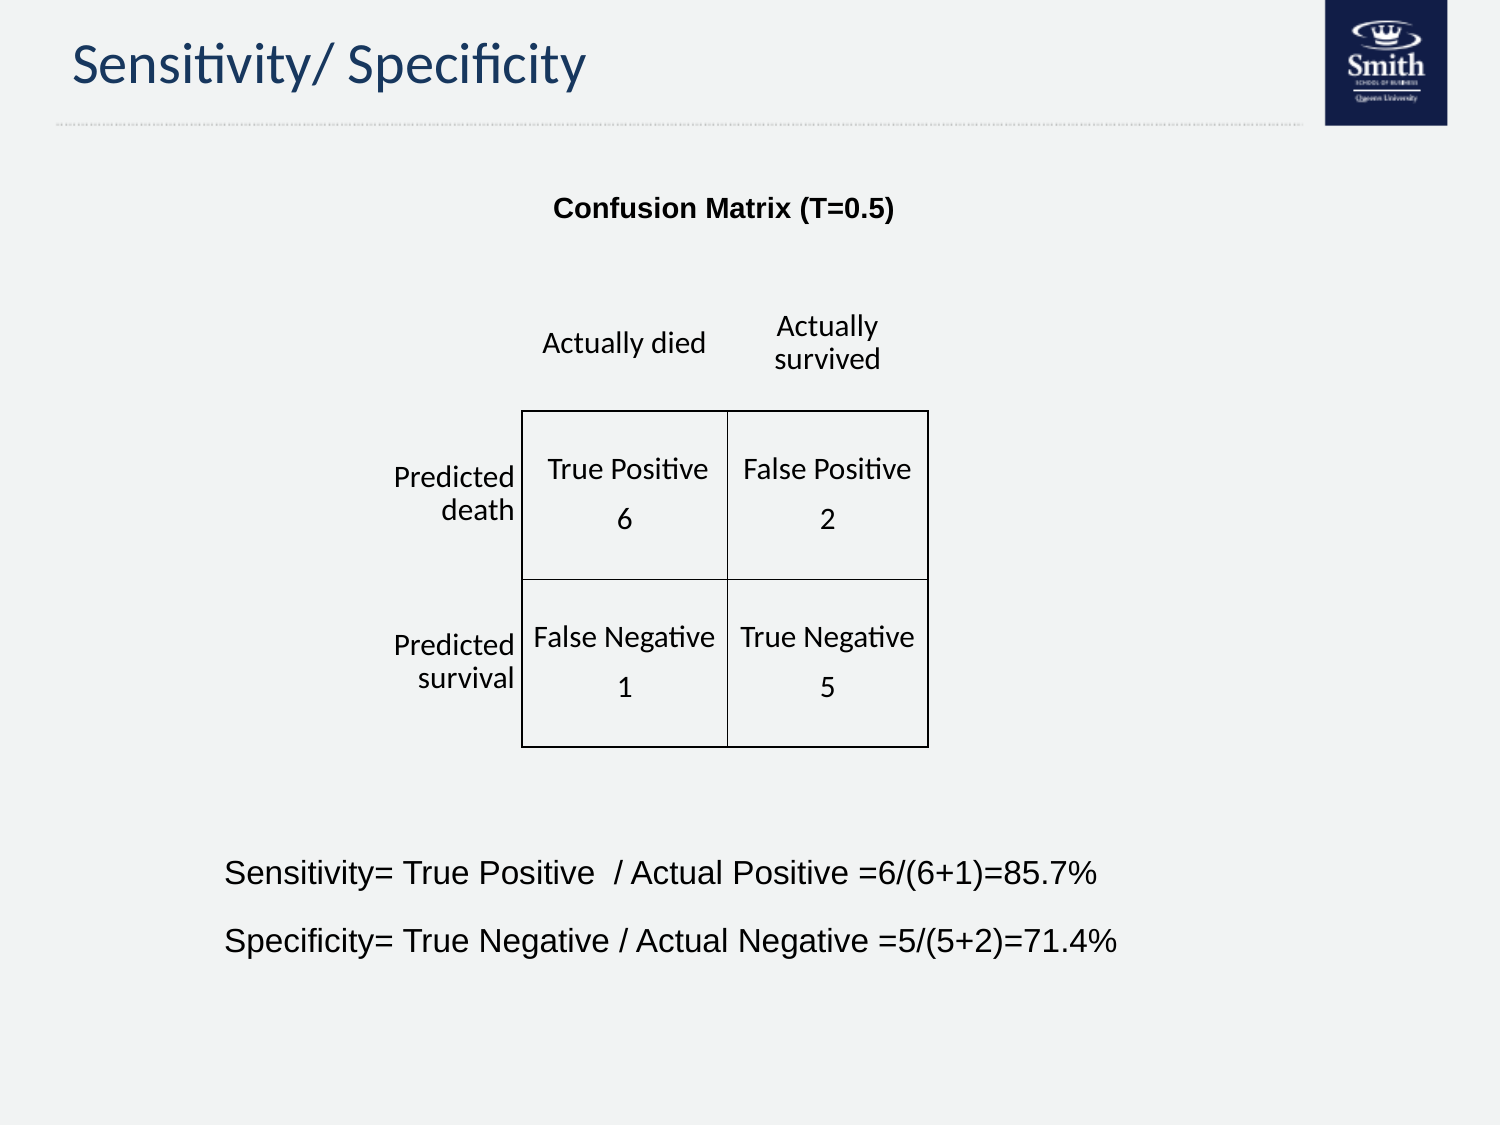

# Sensitivity/ Specificity
Confusion Matrix (T=0.5)
|  | Actually died | Actually survived |
| --- | --- | --- |
| Predicted death | True Positive 6 | False Positive 2 |
| Predicted survival | False Negative 1 | True Negative 5 |
Sensitivity= True Positive  / Actual Positive =6/(6+1)=85.7%
Specificity= True Negative / Actual Negative =5/(5+2)=71.4%